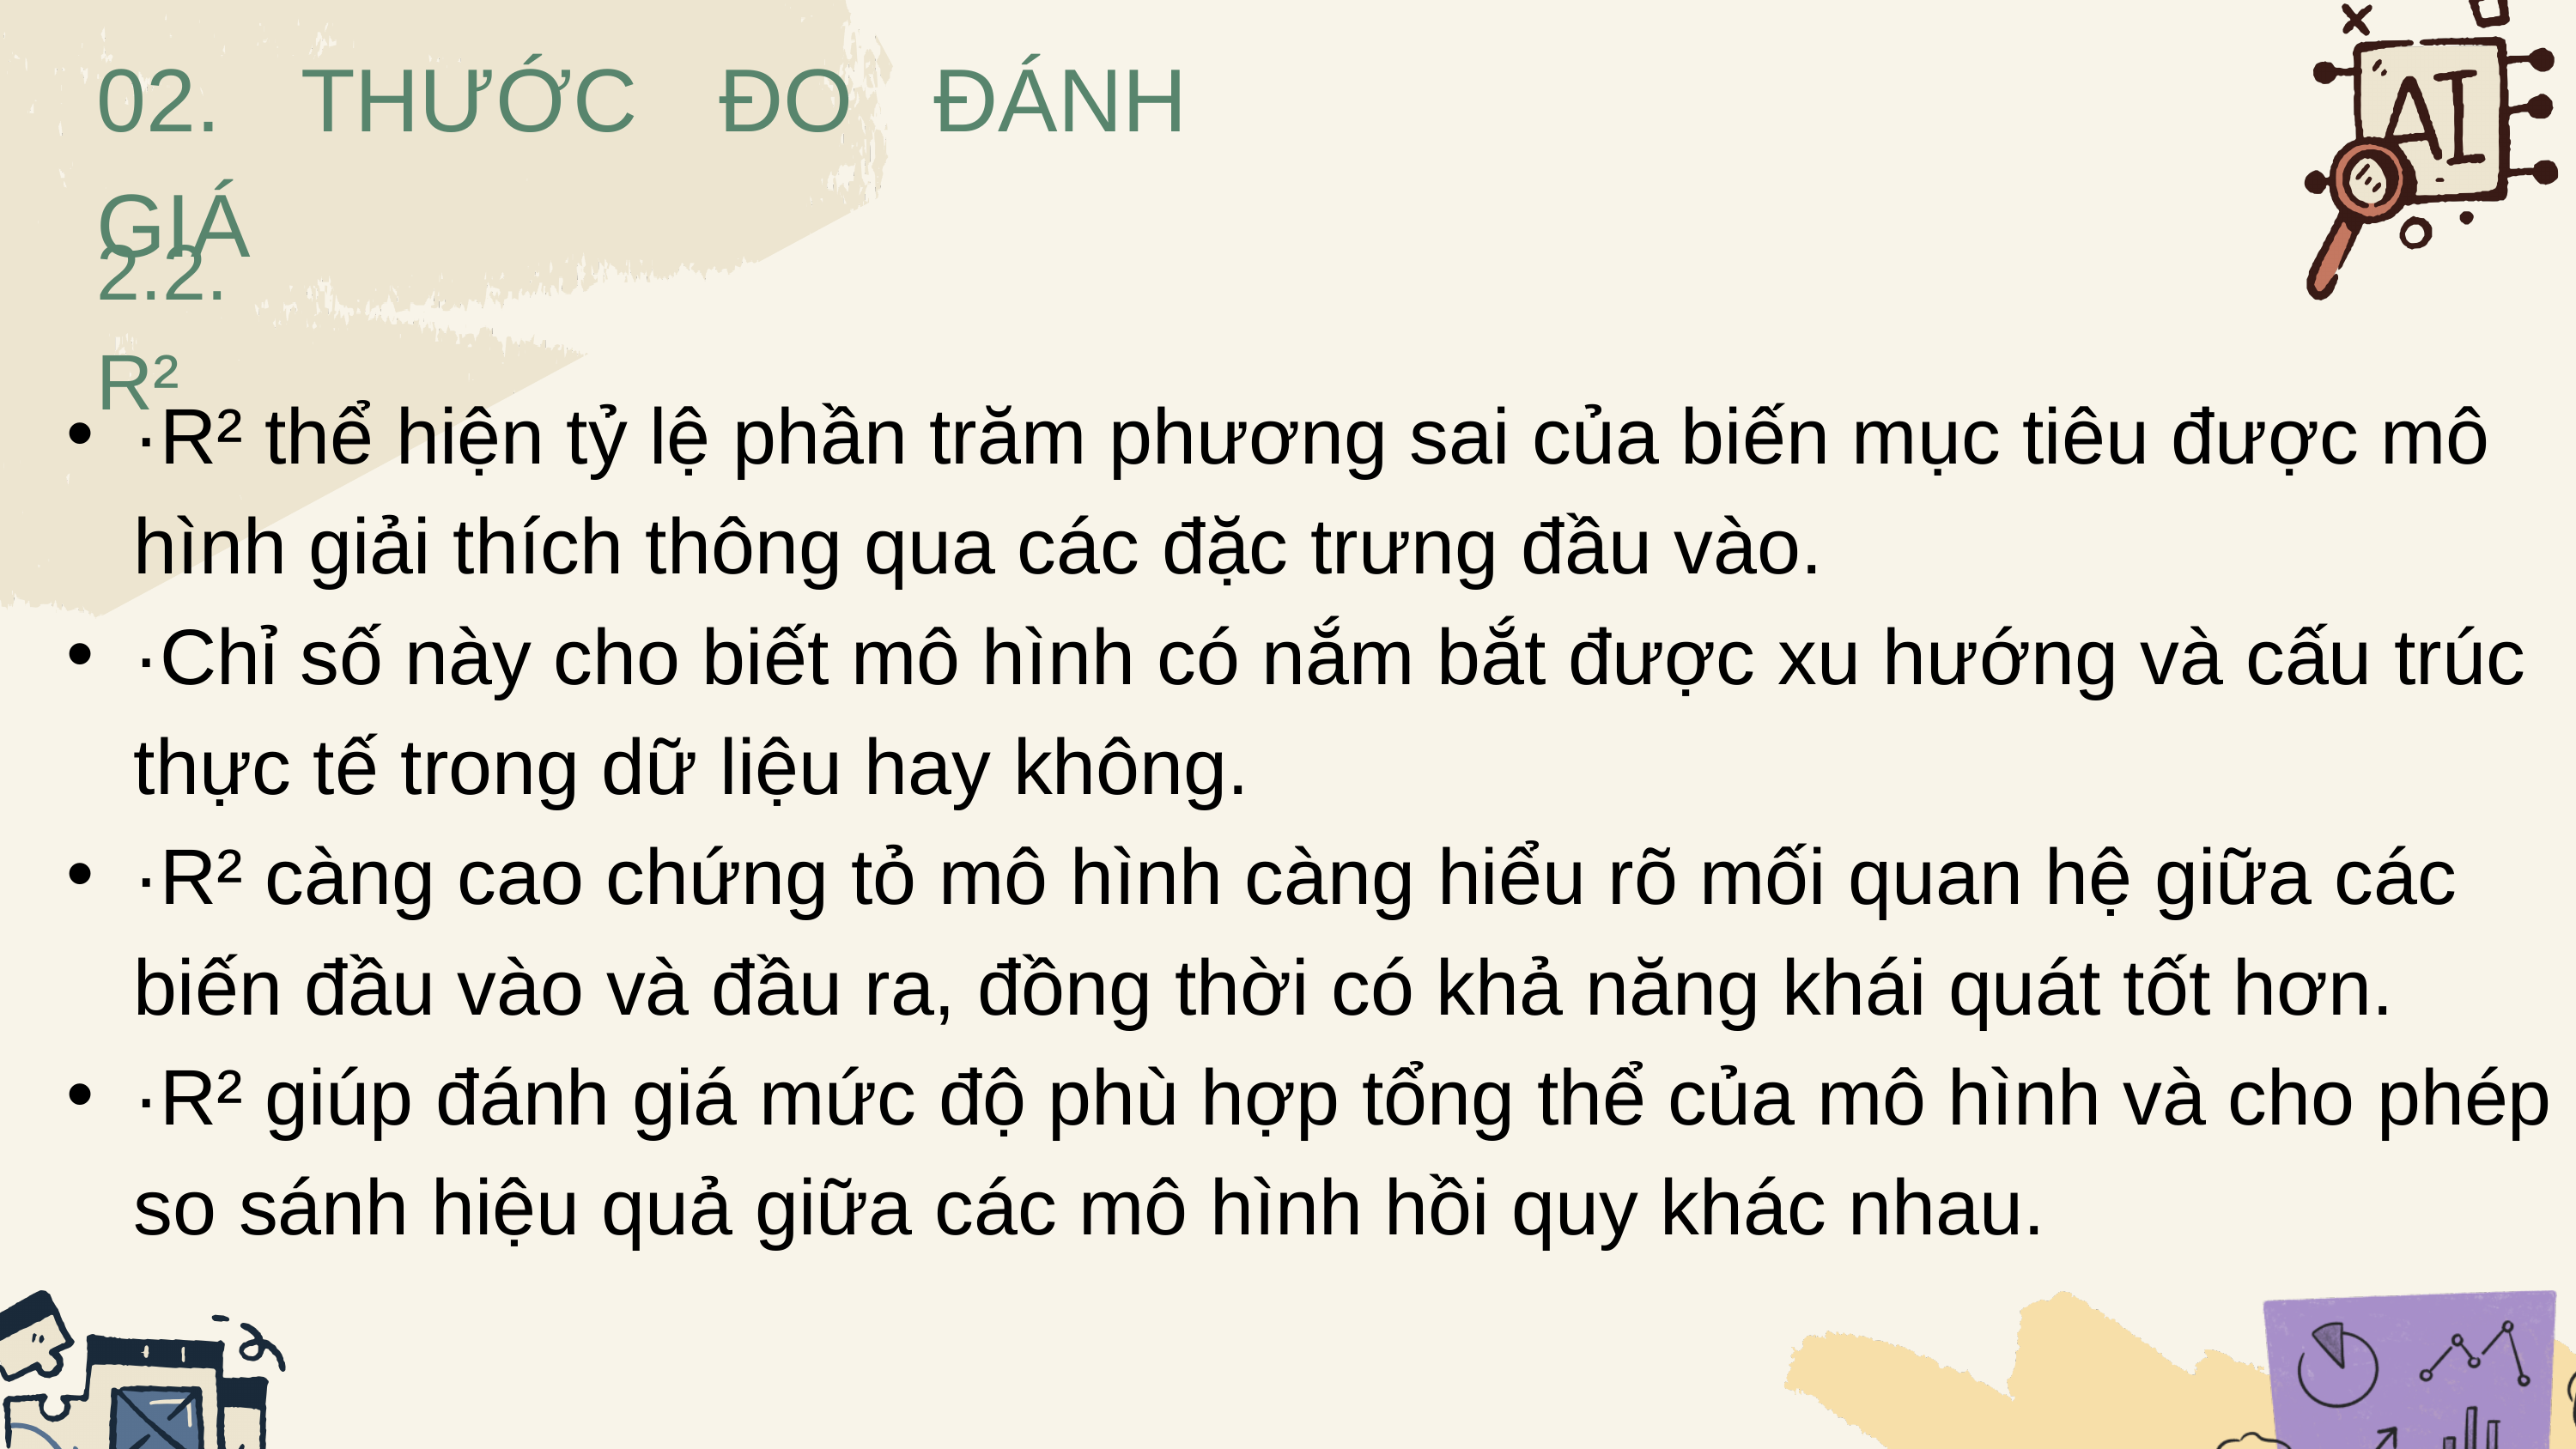

02. THƯỚC ĐO ĐÁNH GIÁ
2.2.  R²
·R² thể hiện tỷ lệ phần trăm phương sai của biến mục tiêu được mô hình giải thích thông qua các đặc trưng đầu vào.
·Chỉ số này cho biết mô hình có nắm bắt được xu hướng và cấu trúc thực tế trong dữ liệu hay không.
·R² càng cao chứng tỏ mô hình càng hiểu rõ mối quan hệ giữa các biến đầu vào và đầu ra, đồng thời có khả năng khái quát tốt hơn.
·R² giúp đánh giá mức độ phù hợp tổng thể của mô hình và cho phép so sánh hiệu quả giữa các mô hình hồi quy khác nhau.